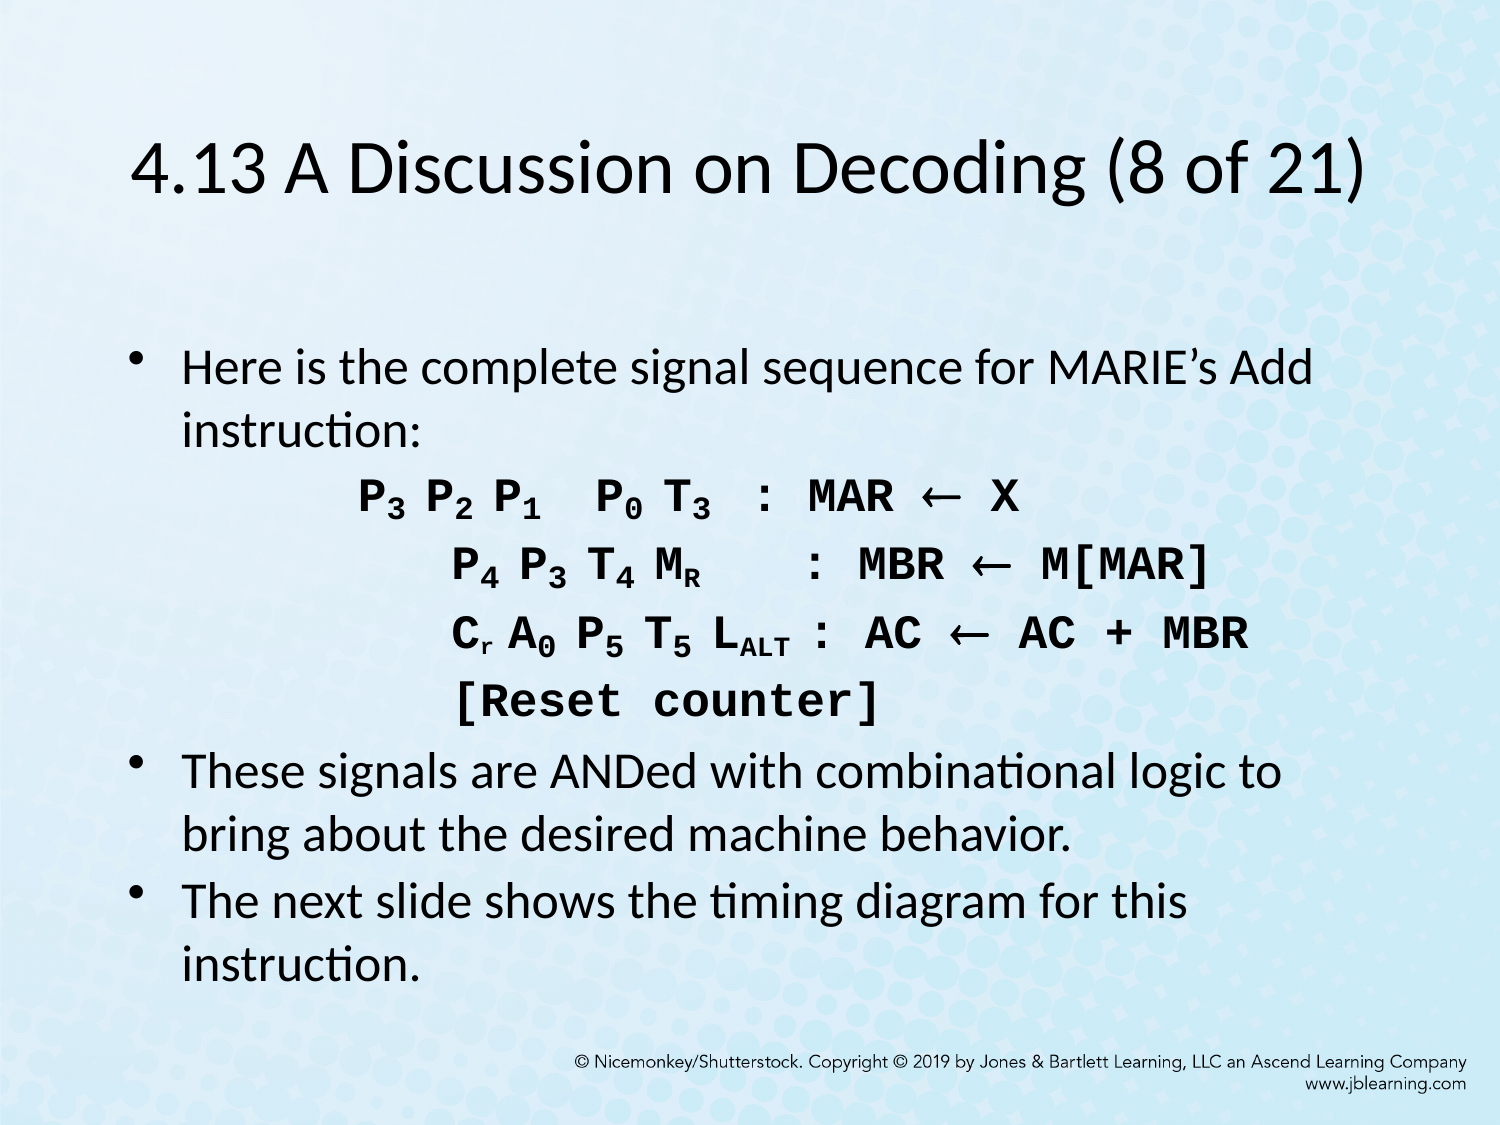

# 4.13 A Discussion on Decoding (8 of 21)
Here is the complete signal sequence for MARIE’s Add instruction:
   P3 P2 P1	P0 T3  : MAR ← X
		P4 P3 T4 MR      : MBR ← M[MAR]
		Cr A0 P5 T5 LALT : AC ← AC + MBR
    				[Reset counter]
These signals are ANDed with combinational logic to bring about the desired machine behavior.
The next slide shows the timing diagram for this instruction.